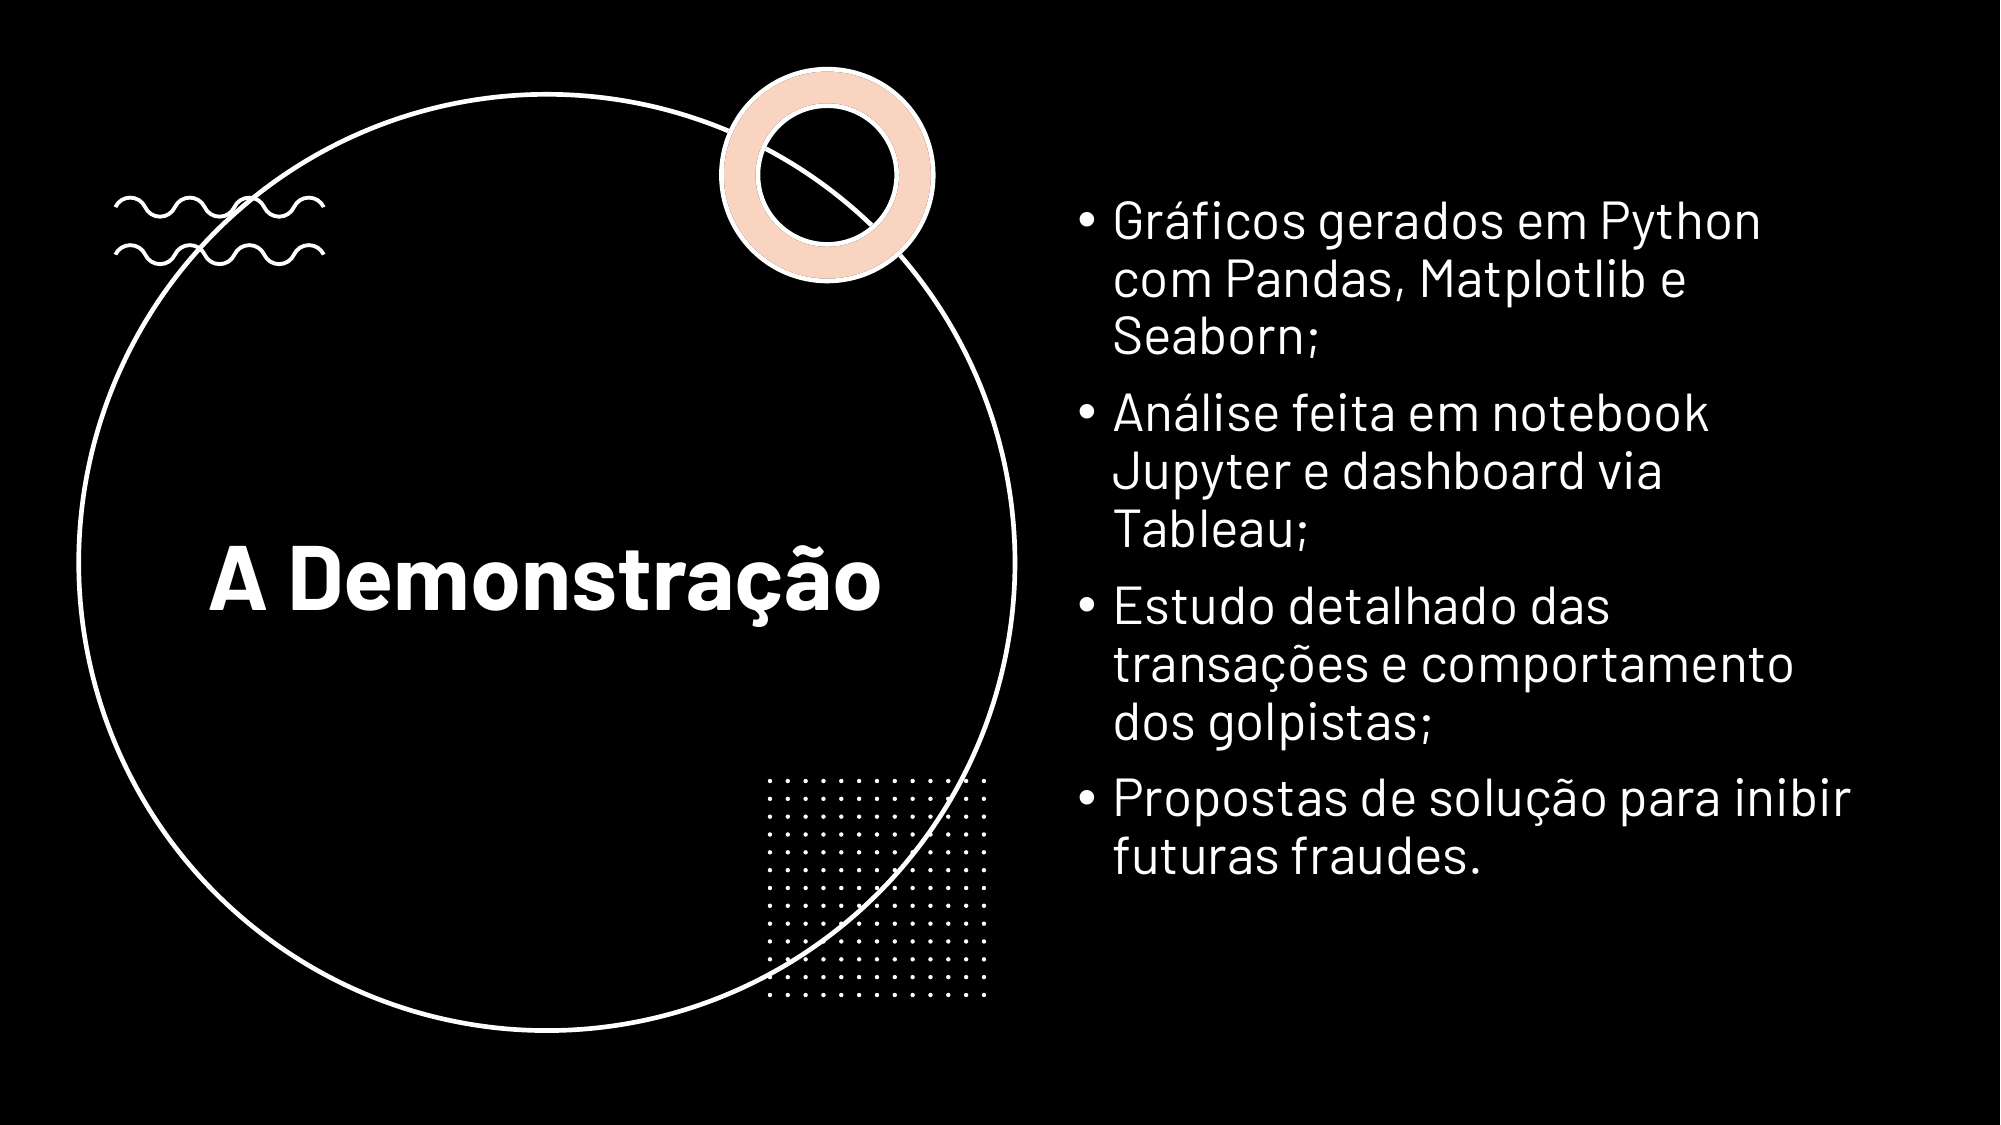

Gráficos gerados em Python com Pandas, Matplotlib e Seaborn;
Análise feita em notebook Jupyter e dashboard via Tableau;
Estudo detalhado das transações e comportamento dos golpistas;
Propostas de solução para inibir futuras fraudes.

# A Demonstração